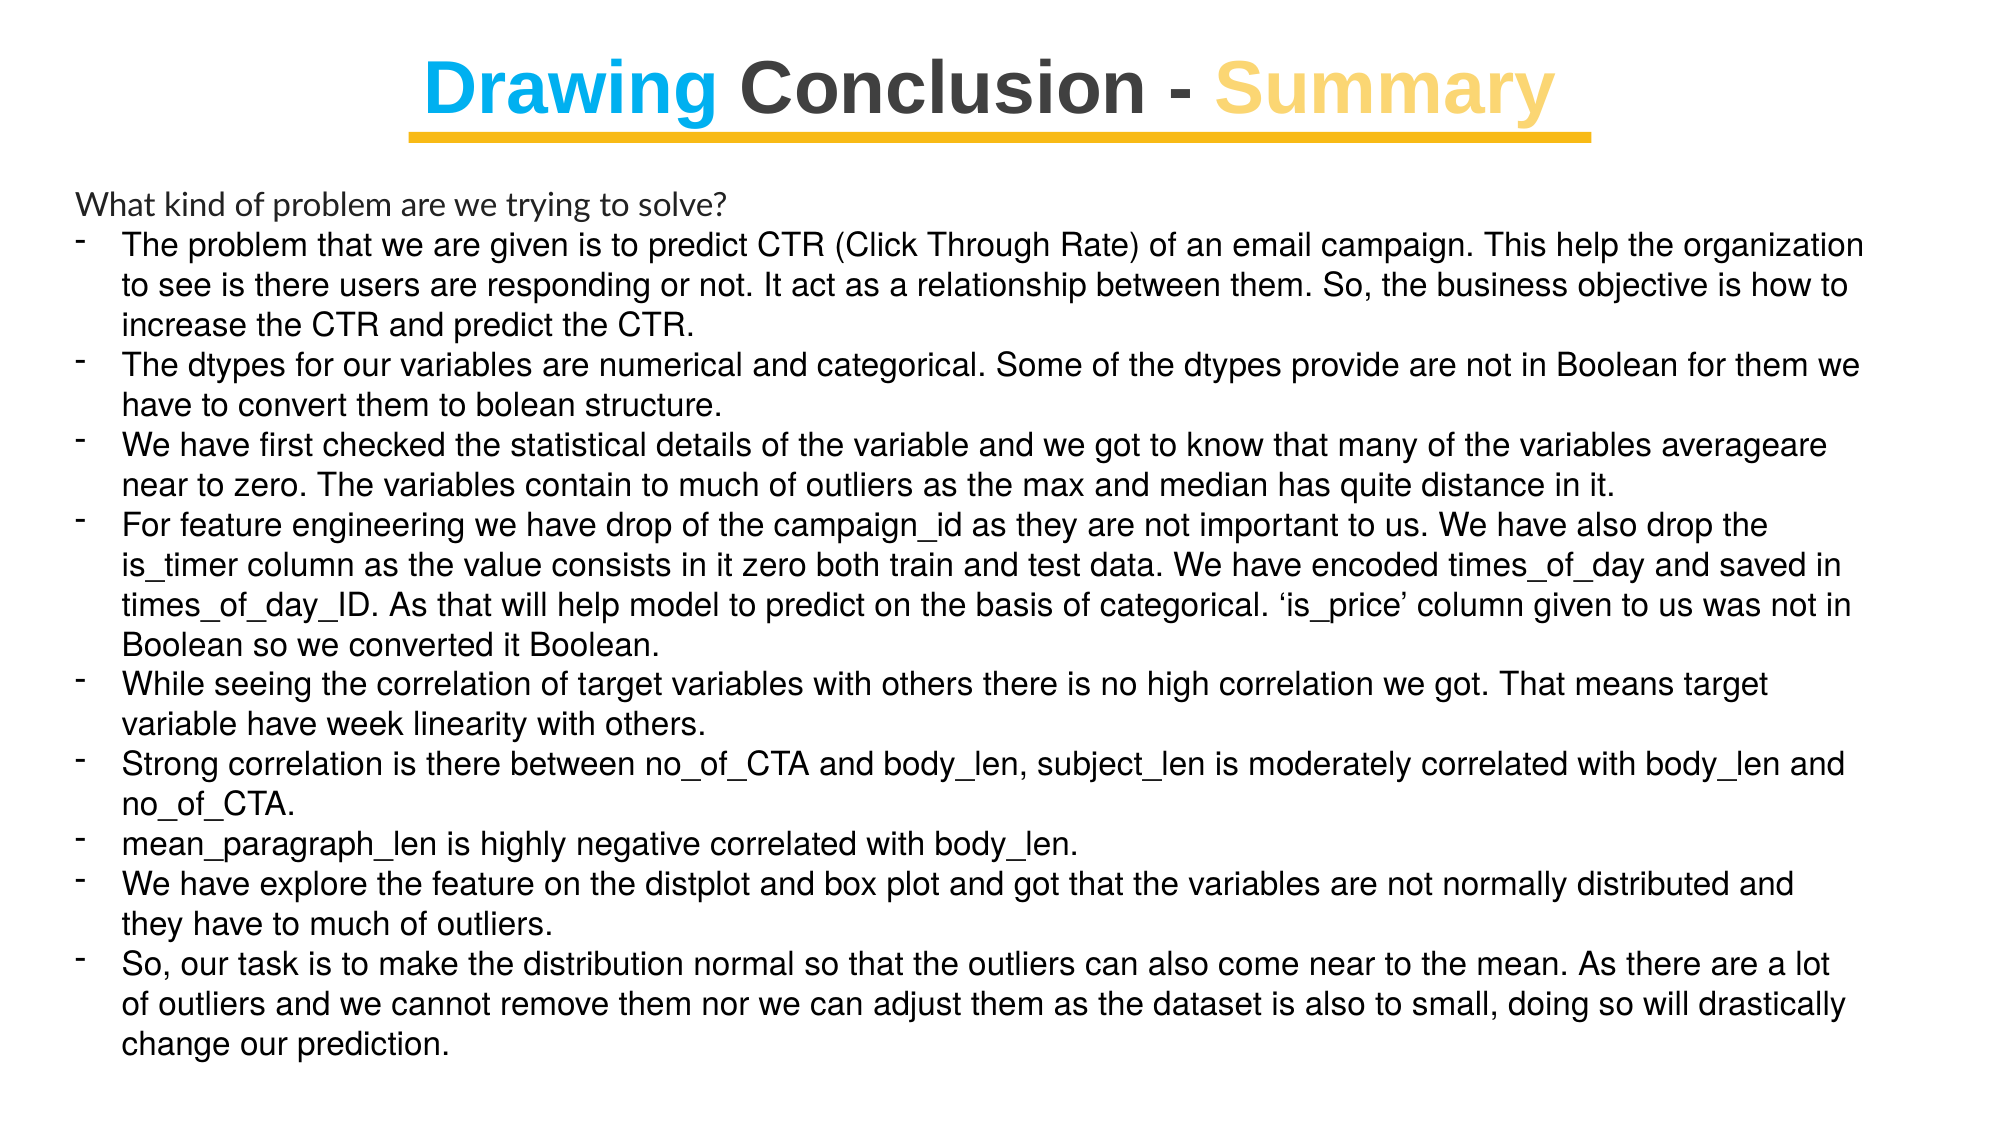

Drawing Conclusion - Summary

What kind of problem are we trying to solve?
The problem that we are given is to predict CTR (Click Through Rate) of an email campaign. This help the organization to see is there users are responding or not. It act as a relationship between them. So, the business objective is how to increase the CTR and predict the CTR.
The dtypes for our variables are numerical and categorical. Some of the dtypes provide are not in Boolean for them we have to convert them to bolean structure.
We have first checked the statistical details of the variable and we got to know that many of the variables averageare near to zero. The variables contain to much of outliers as the max and median has quite distance in it.
For feature engineering we have drop of the campaign_id as they are not important to us. We have also drop the is_timer column as the value consists in it zero both train and test data. We have encoded times_of_day and saved in times_of_day_ID. As that will help model to predict on the basis of categorical. ‘is_price’ column given to us was not in Boolean so we converted it Boolean.
While seeing the correlation of target variables with others there is no high correlation we got. That means target variable have week linearity with others.
Strong correlation is there between no_of_CTA and body_len, subject_len is moderately correlated with body_len and no_of_CTA.
mean_paragraph_len is highly negative correlated with body_len.
We have explore the feature on the distplot and box plot and got that the variables are not normally distributed and they have to much of outliers.
So, our task is to make the distribution normal so that the outliers can also come near to the mean. As there are a lot of outliers and we cannot remove them nor we can adjust them as the dataset is also to small, doing so will drastically change our prediction.